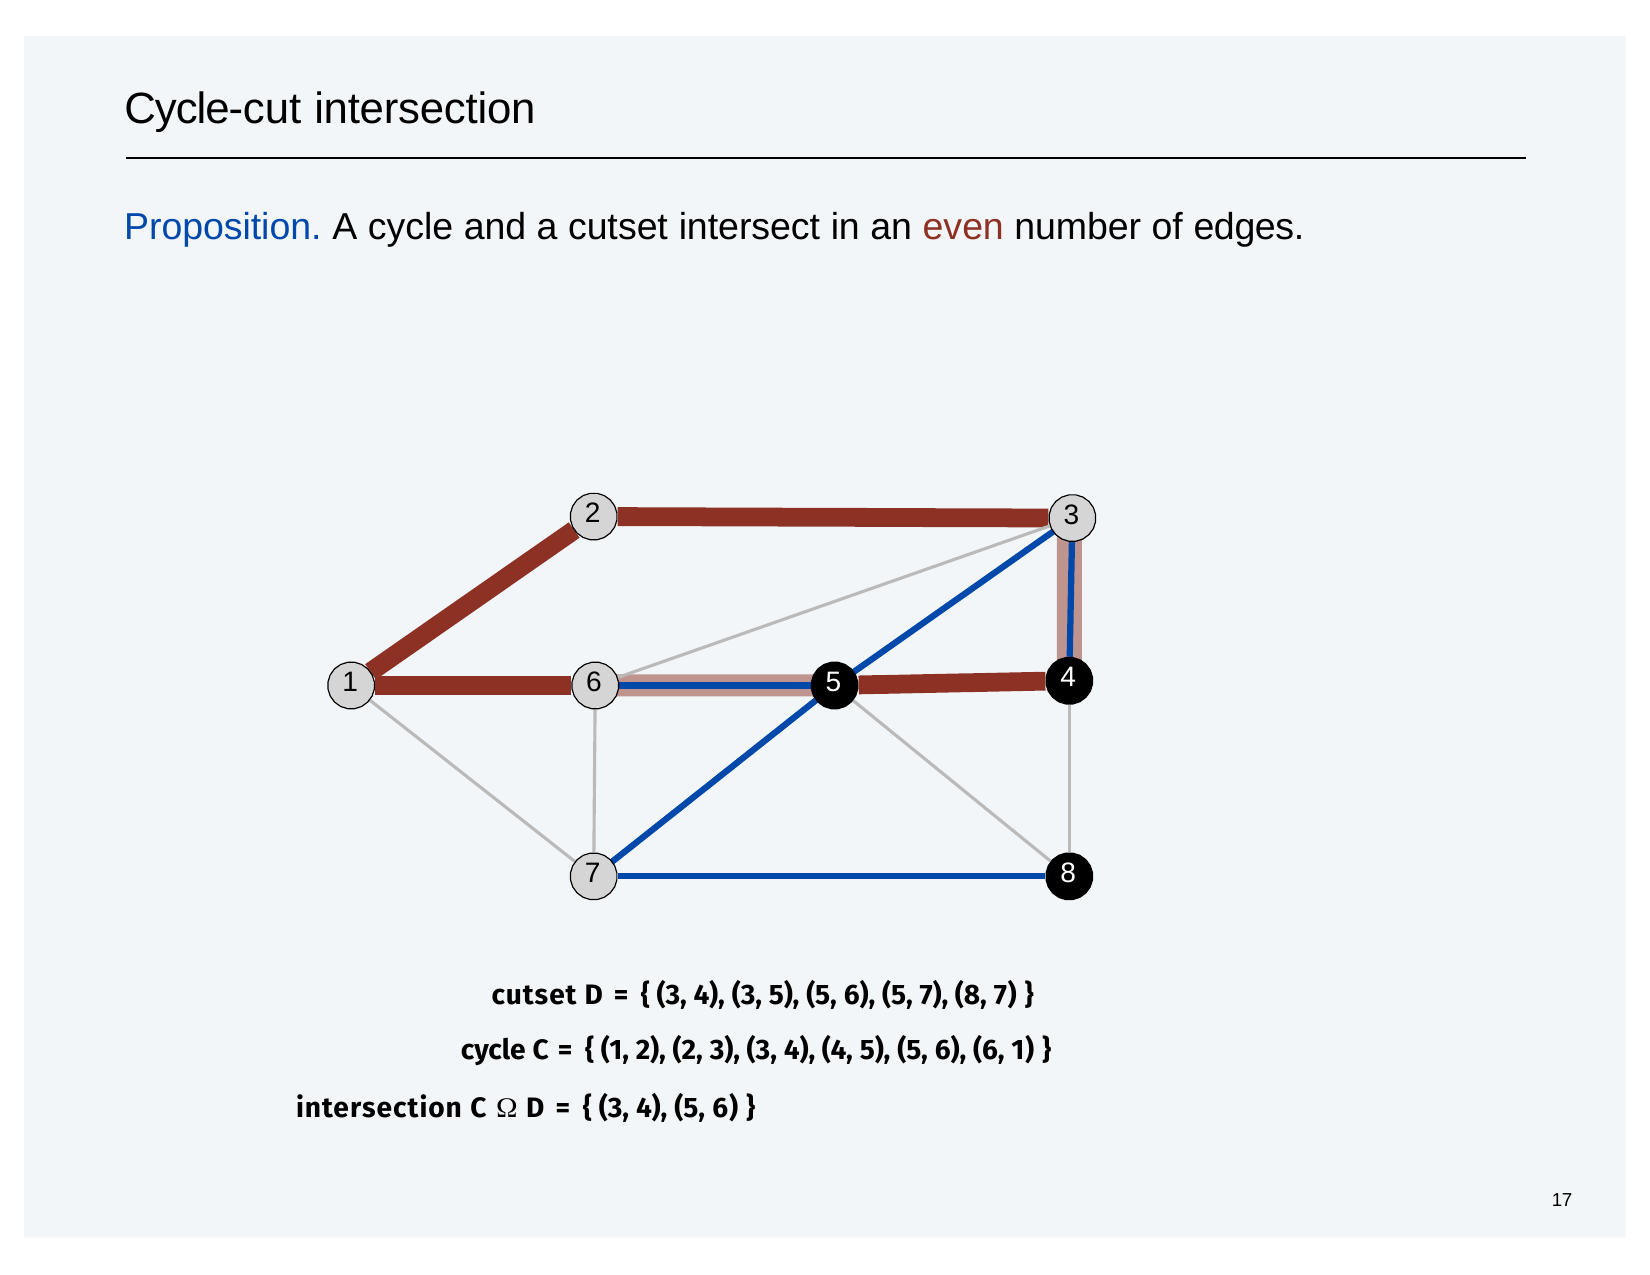

# Cycle-cut intersection

Proposition. A cycle and a cutset intersect in an even number of edges.
2

3

4

1
6
5

7
8

cutset D = { (3, 4), (3, 5), (5, 6), (5, 7), (8, 7) }
cycle C = { (1, 2), (2, 3), (3, 4), (4, 5), (5, 6), (6, 1) }
intersection C Ω D = { (3, 4), (5, 6) }
17